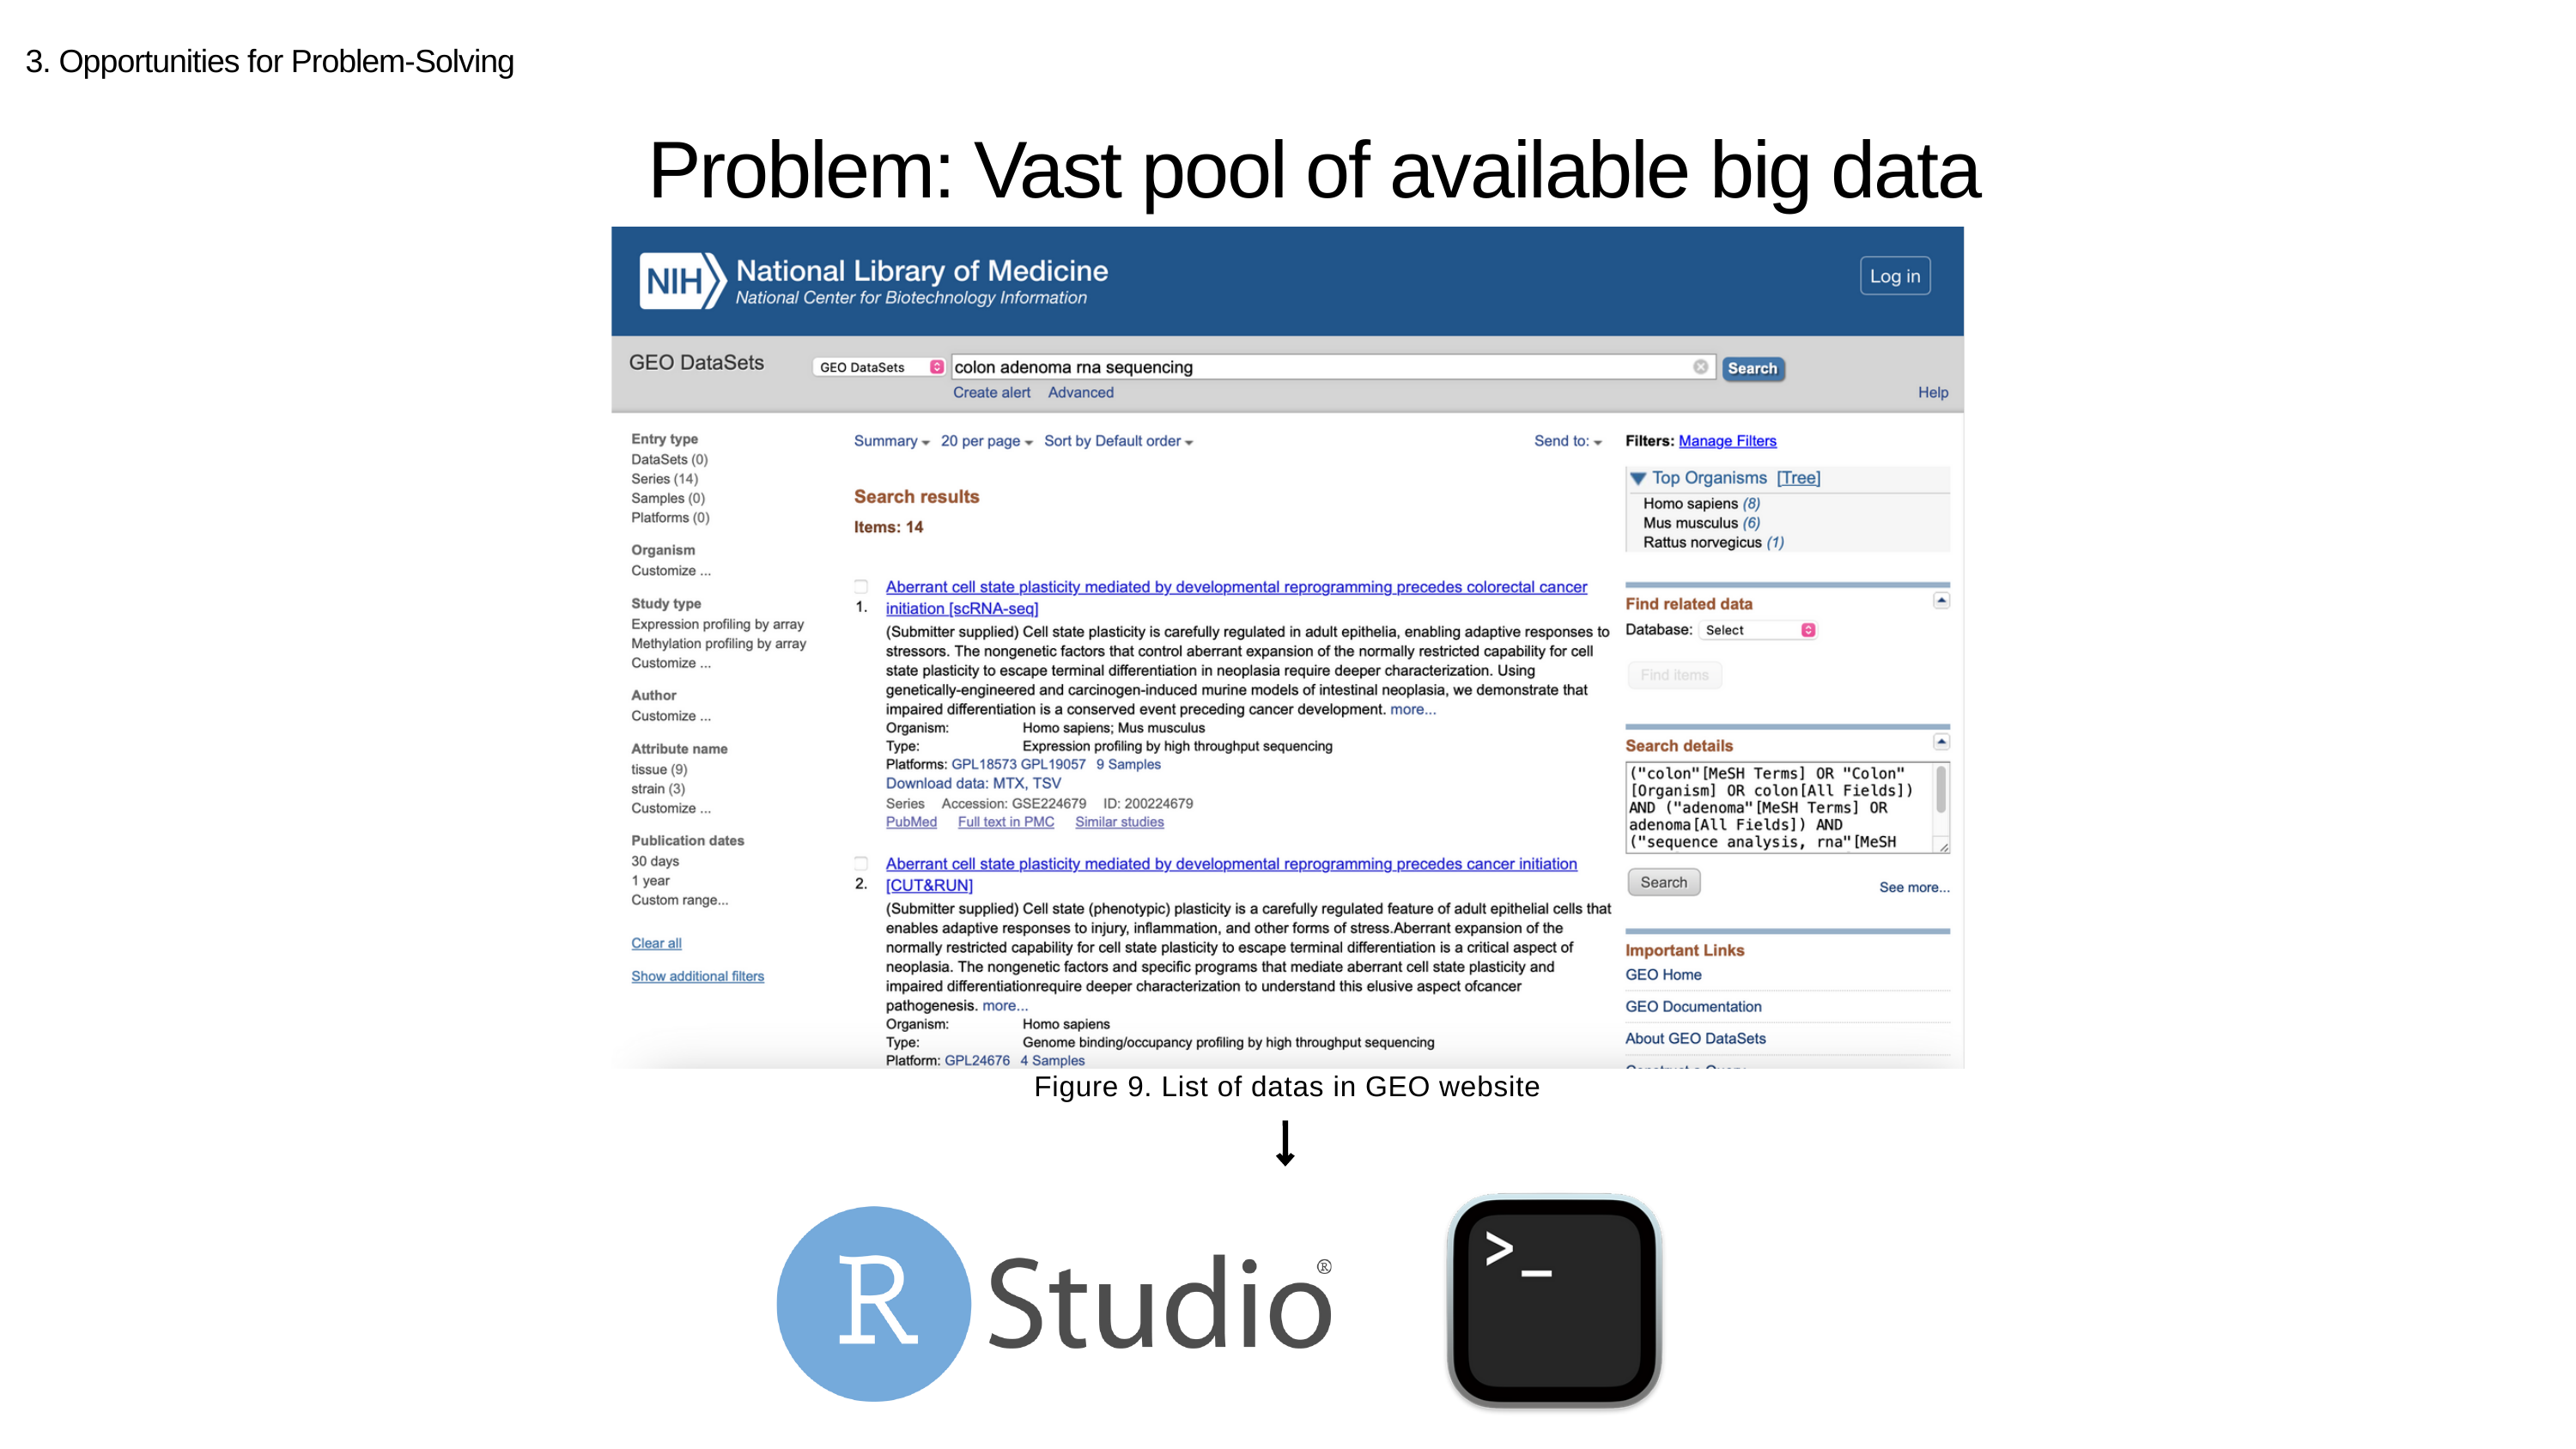

3. Opportunities for Problem-Solving
Problem: Vast pool of available big data

Figure 9. List of datas in GEO website